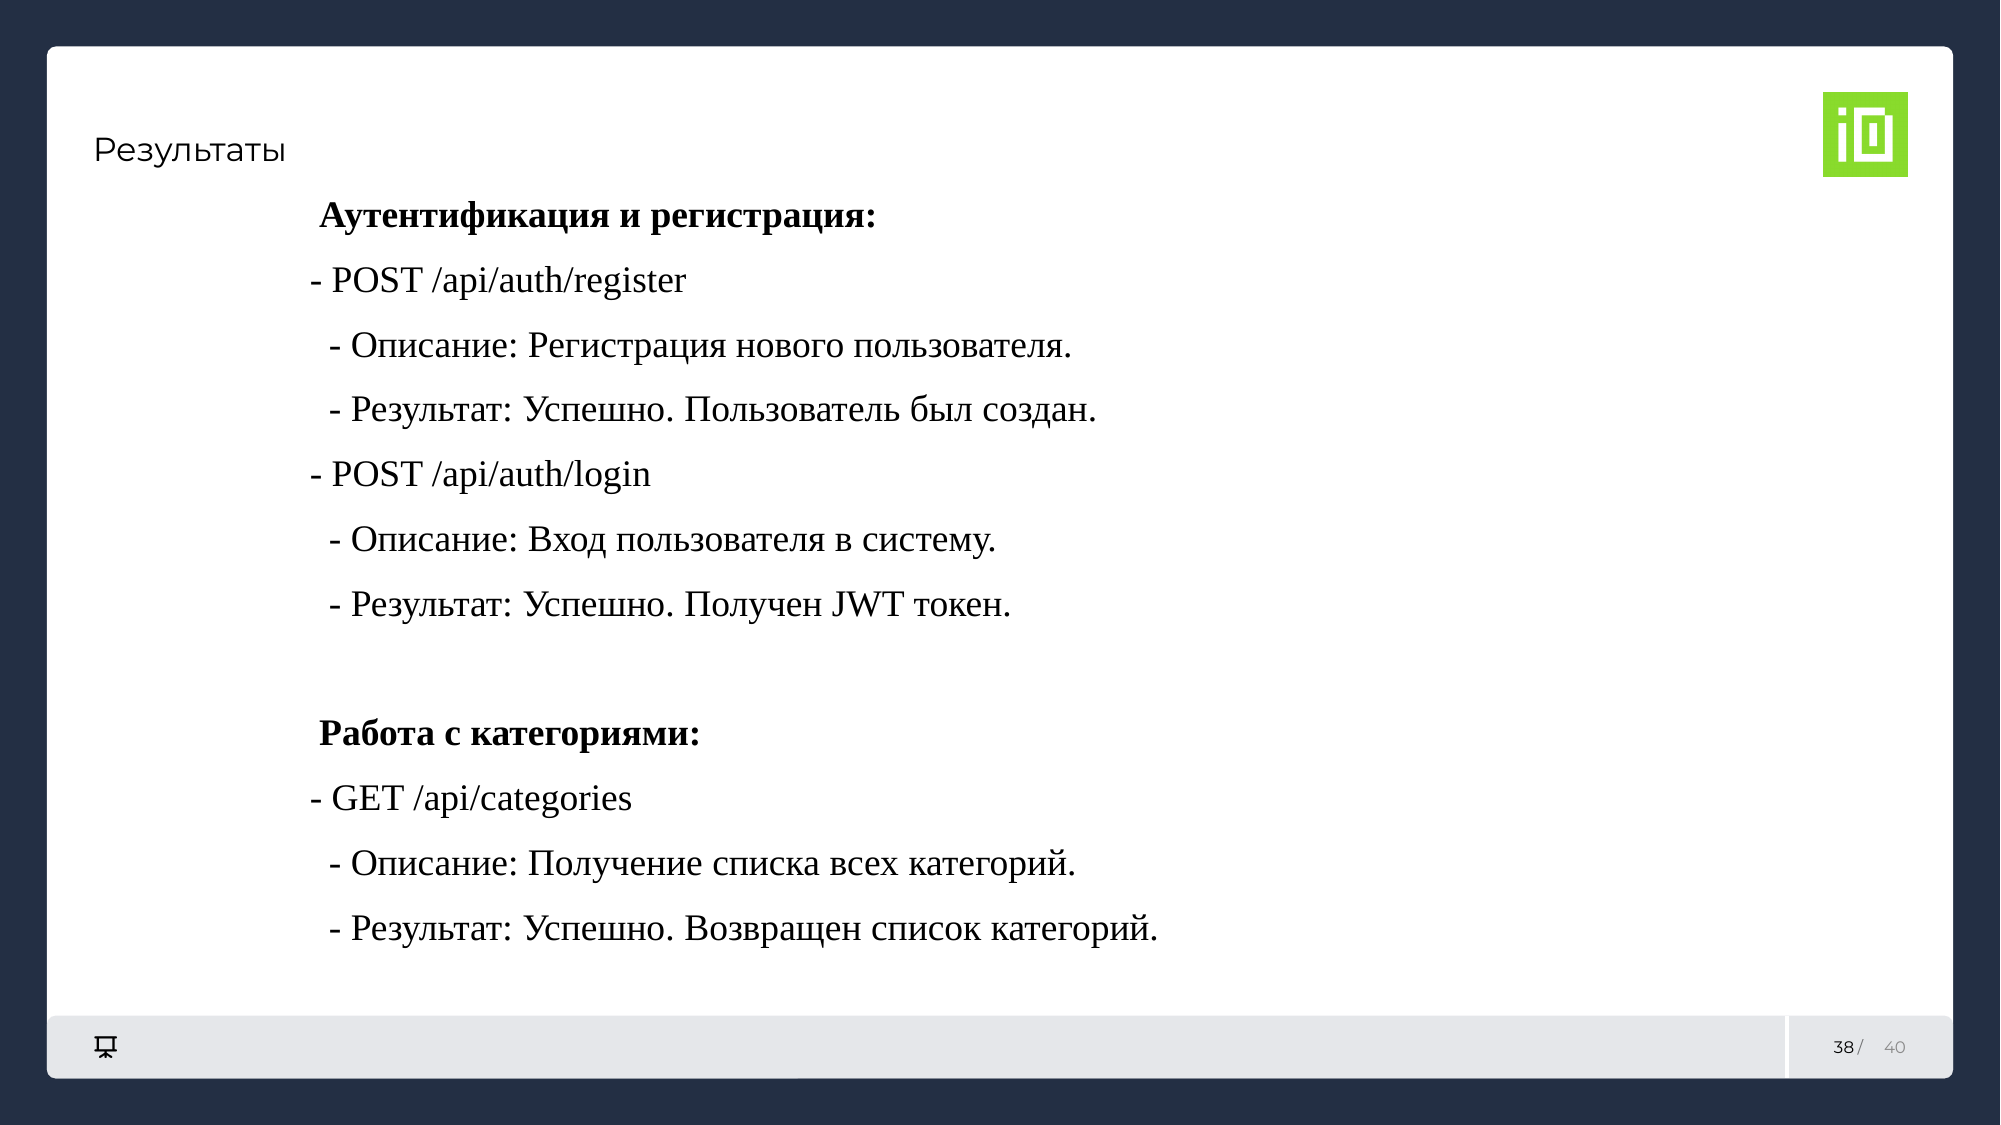

# Результаты
 Аутентификация и регистрация:
- POST /api/auth/register
  - Описание: Регистрация нового пользователя.
  - Результат: Успешно. Пользователь был создан.
- POST /api/auth/login
  - Описание: Вход пользователя в систему.
  - Результат: Успешно. Получен JWT токен.

 Работа с категориями:
- GET /api/categories
  - Описание: Получение списка всех категорий.
  - Результат: Успешно. Возвращен список категорий.

38
40